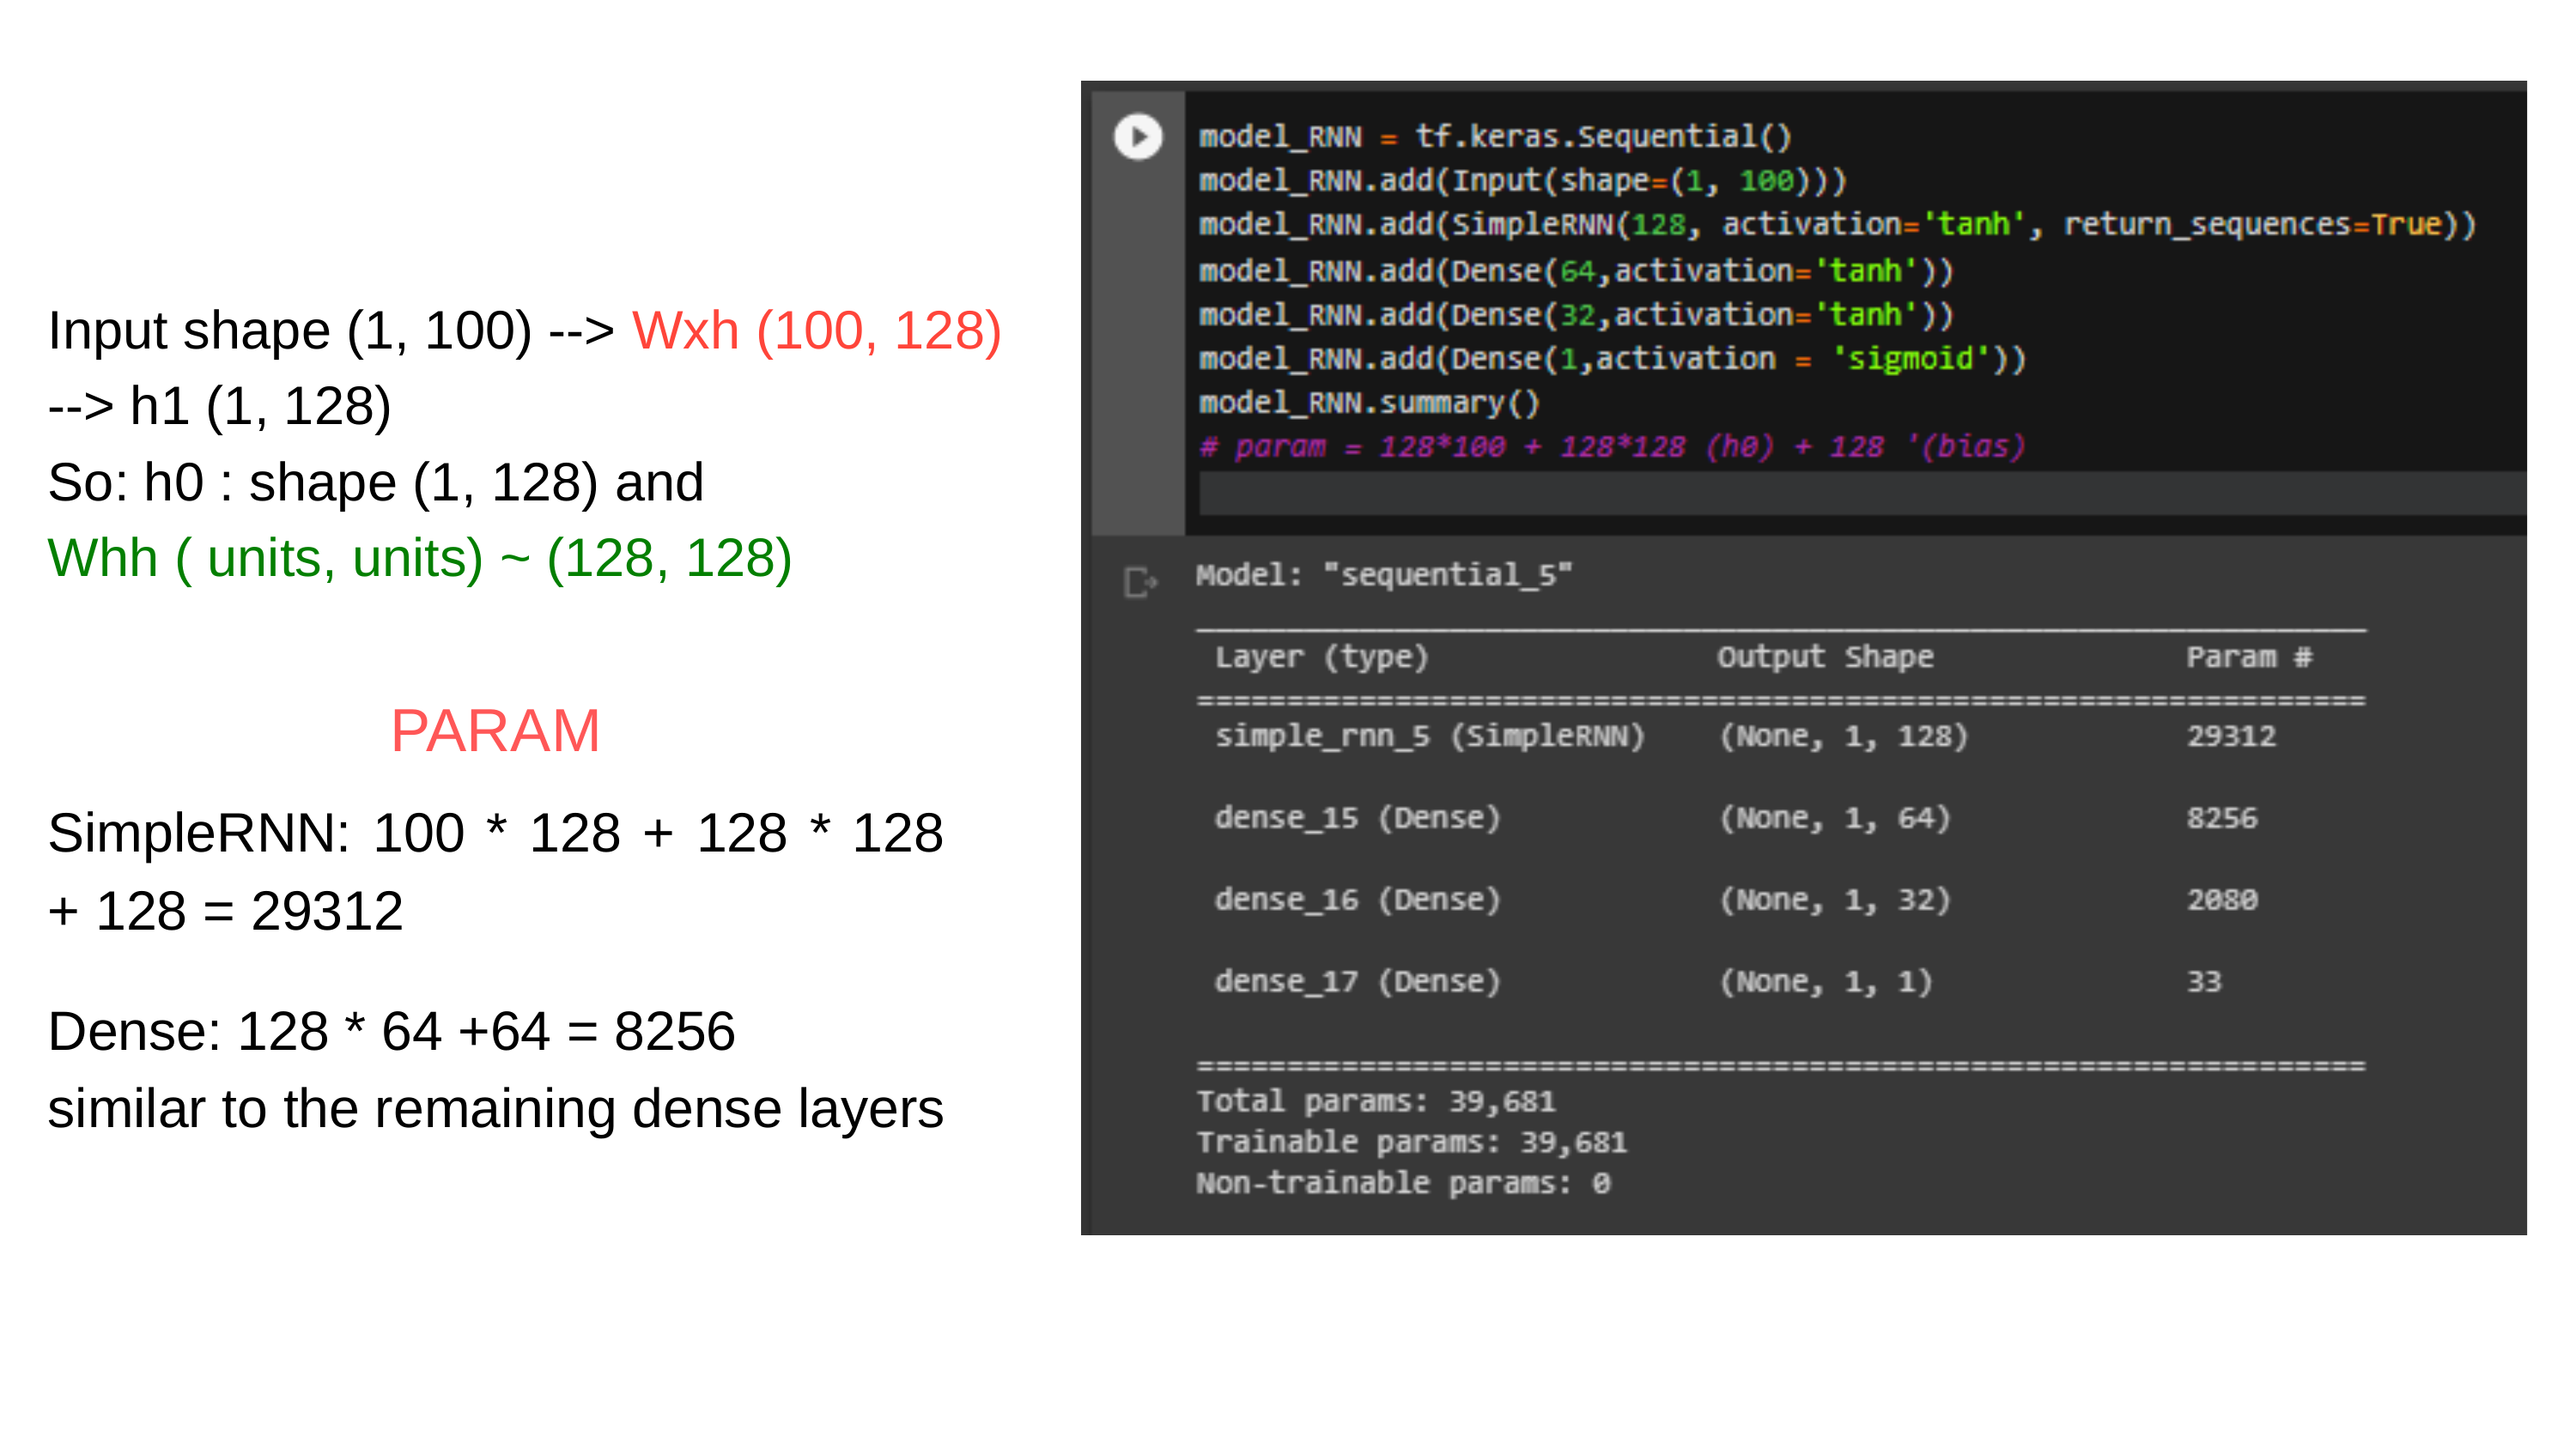

Input shape (1, 100) --> Wxh (100, 128)
--> h1 (1, 128)
So: h0 : shape (1, 128) and
Whh ( units, units) ~ (128, 128)
PARAM
SimpleRNN: 100 * 128 + 128 * 128 + 128 = 29312
Dense: 128 * 64 +64 = 8256
similar to the remaining dense layers